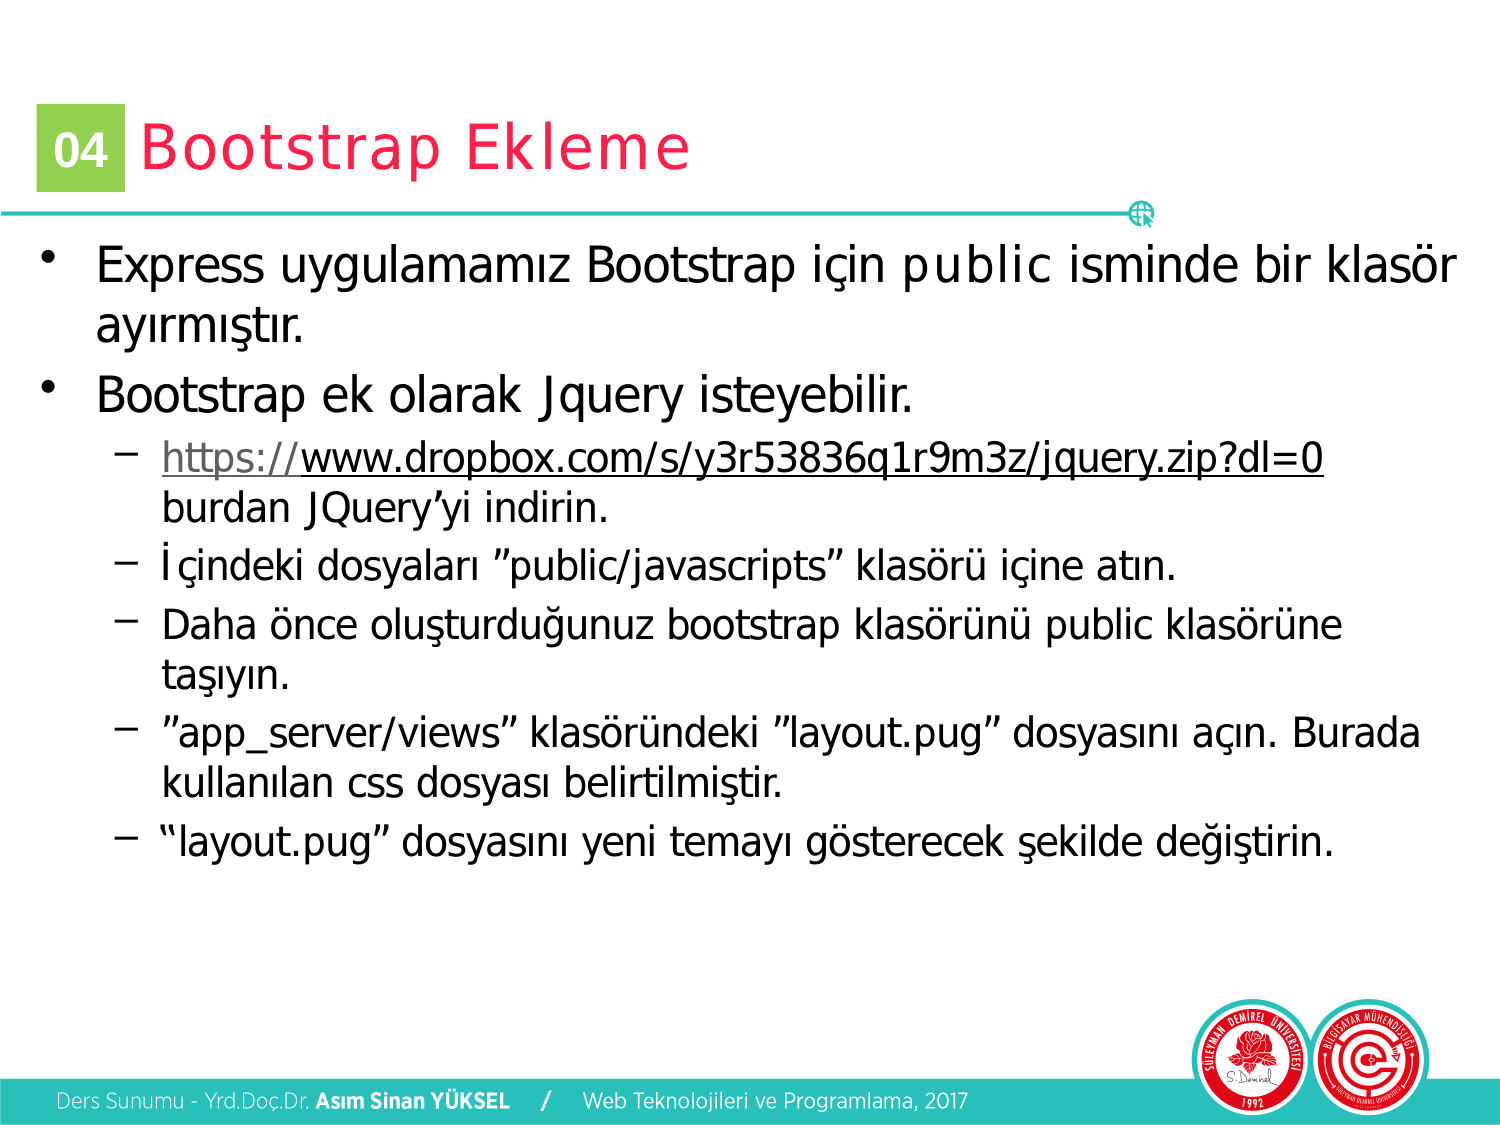

# Bootstrap Ekleme
04
Express uygulamamız Bootstrap için public isminde bir klasör ayırmıştır.
Bootstrap ek olarak Jquery isteyebilir.
https://www.dropbox.com/s/y3r53836q1r9m3z/jquery.zip?dl=0 burdan JQuery’yi indirin.
İçindeki dosyaları ”public/javascripts” klasörü içine atın.
Daha önce oluşturduğunuz bootstrap klasörünü public klasörüne taşıyın.
”app_server/views” klasöründeki ”layout.pug” dosyasını açın. Burada kullanılan css dosyası belirtilmiştir.
“layout.pug” dosyasını yeni temayı gösterecek şekilde değiştirin.